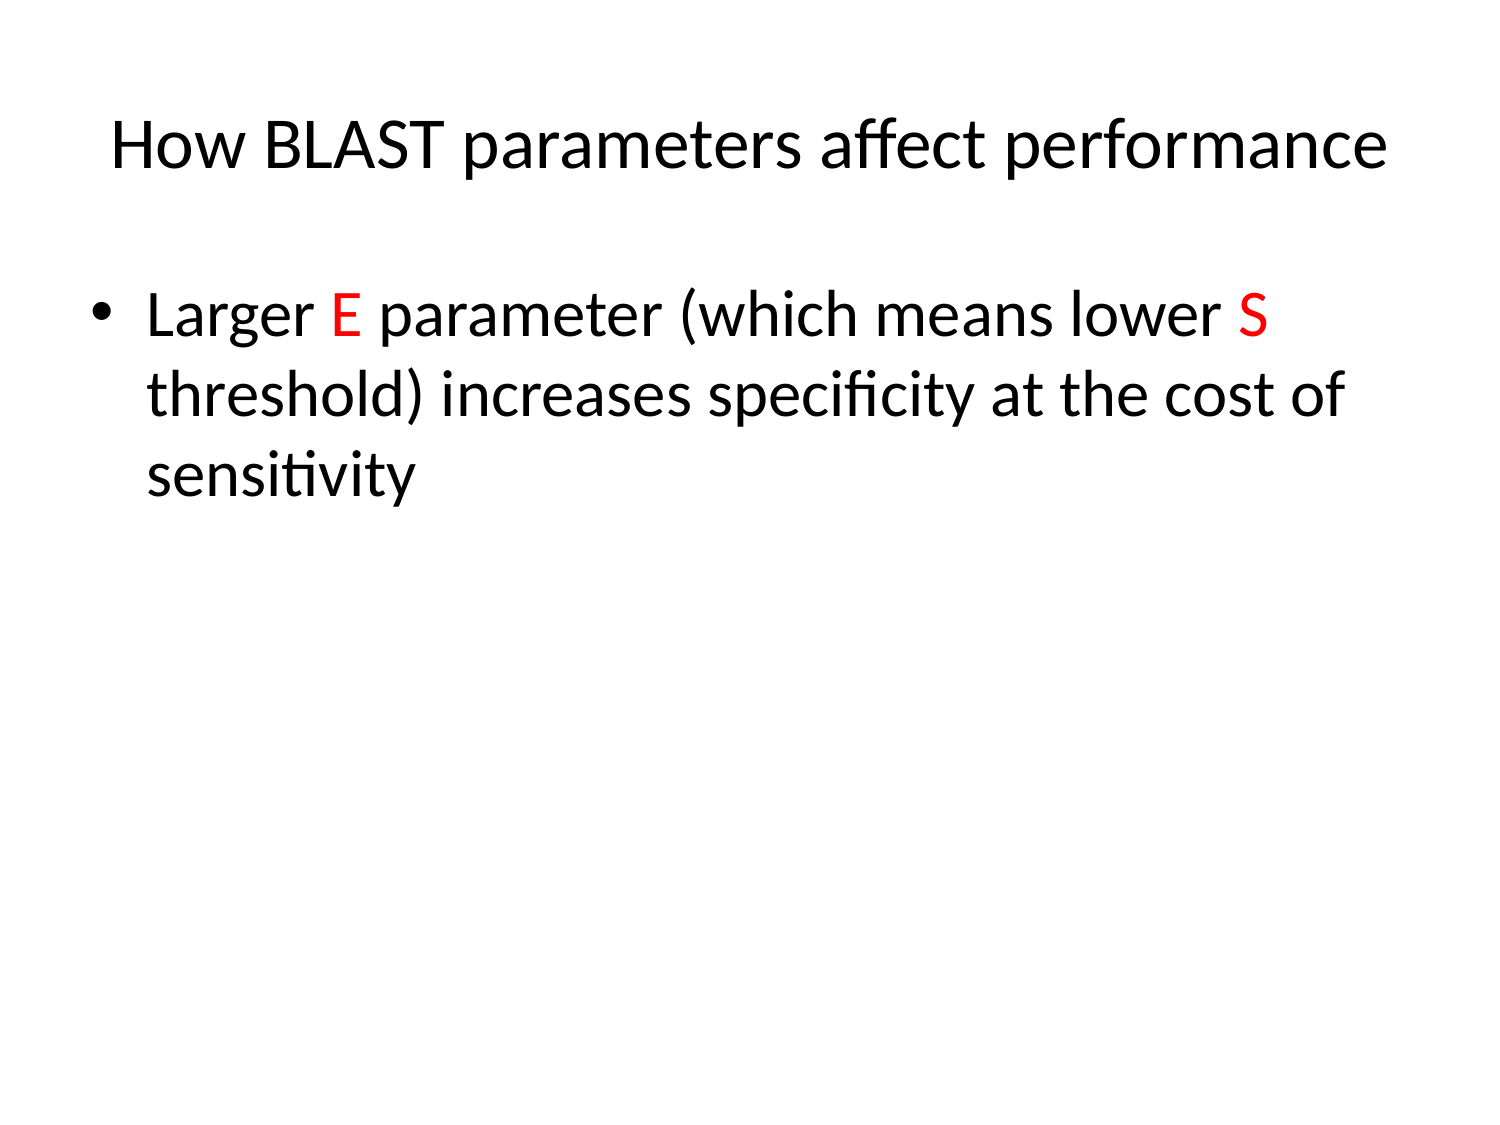

# How BLAST parameters affect performance
Larger E parameter (which means lower S threshold) increases specificity at the cost of sensitivity